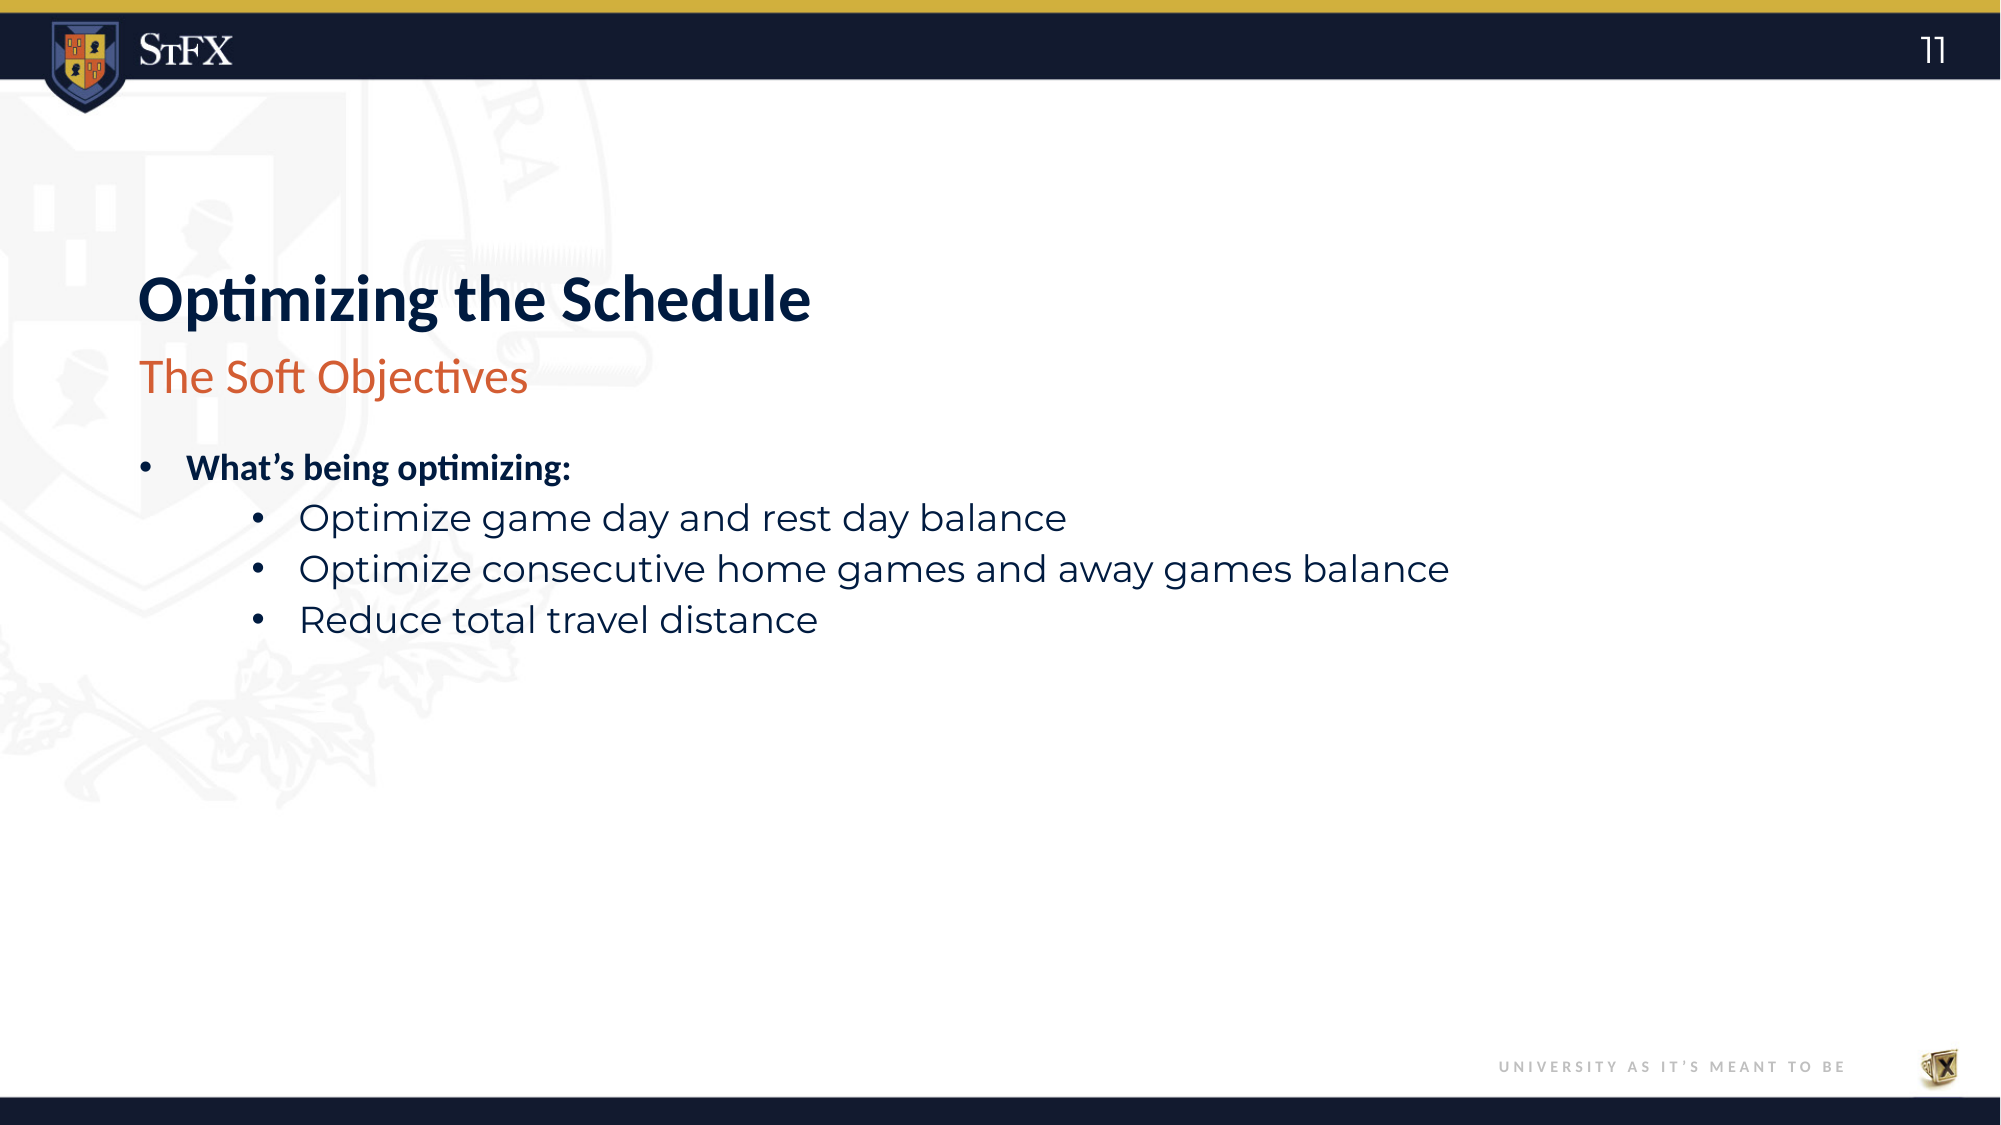

11
# Optimizing the Schedule
The Soft Objectives
What’s being optimizing:
Optimize game day and rest day balance
Optimize consecutive home games and away games balance
Reduce total travel distance